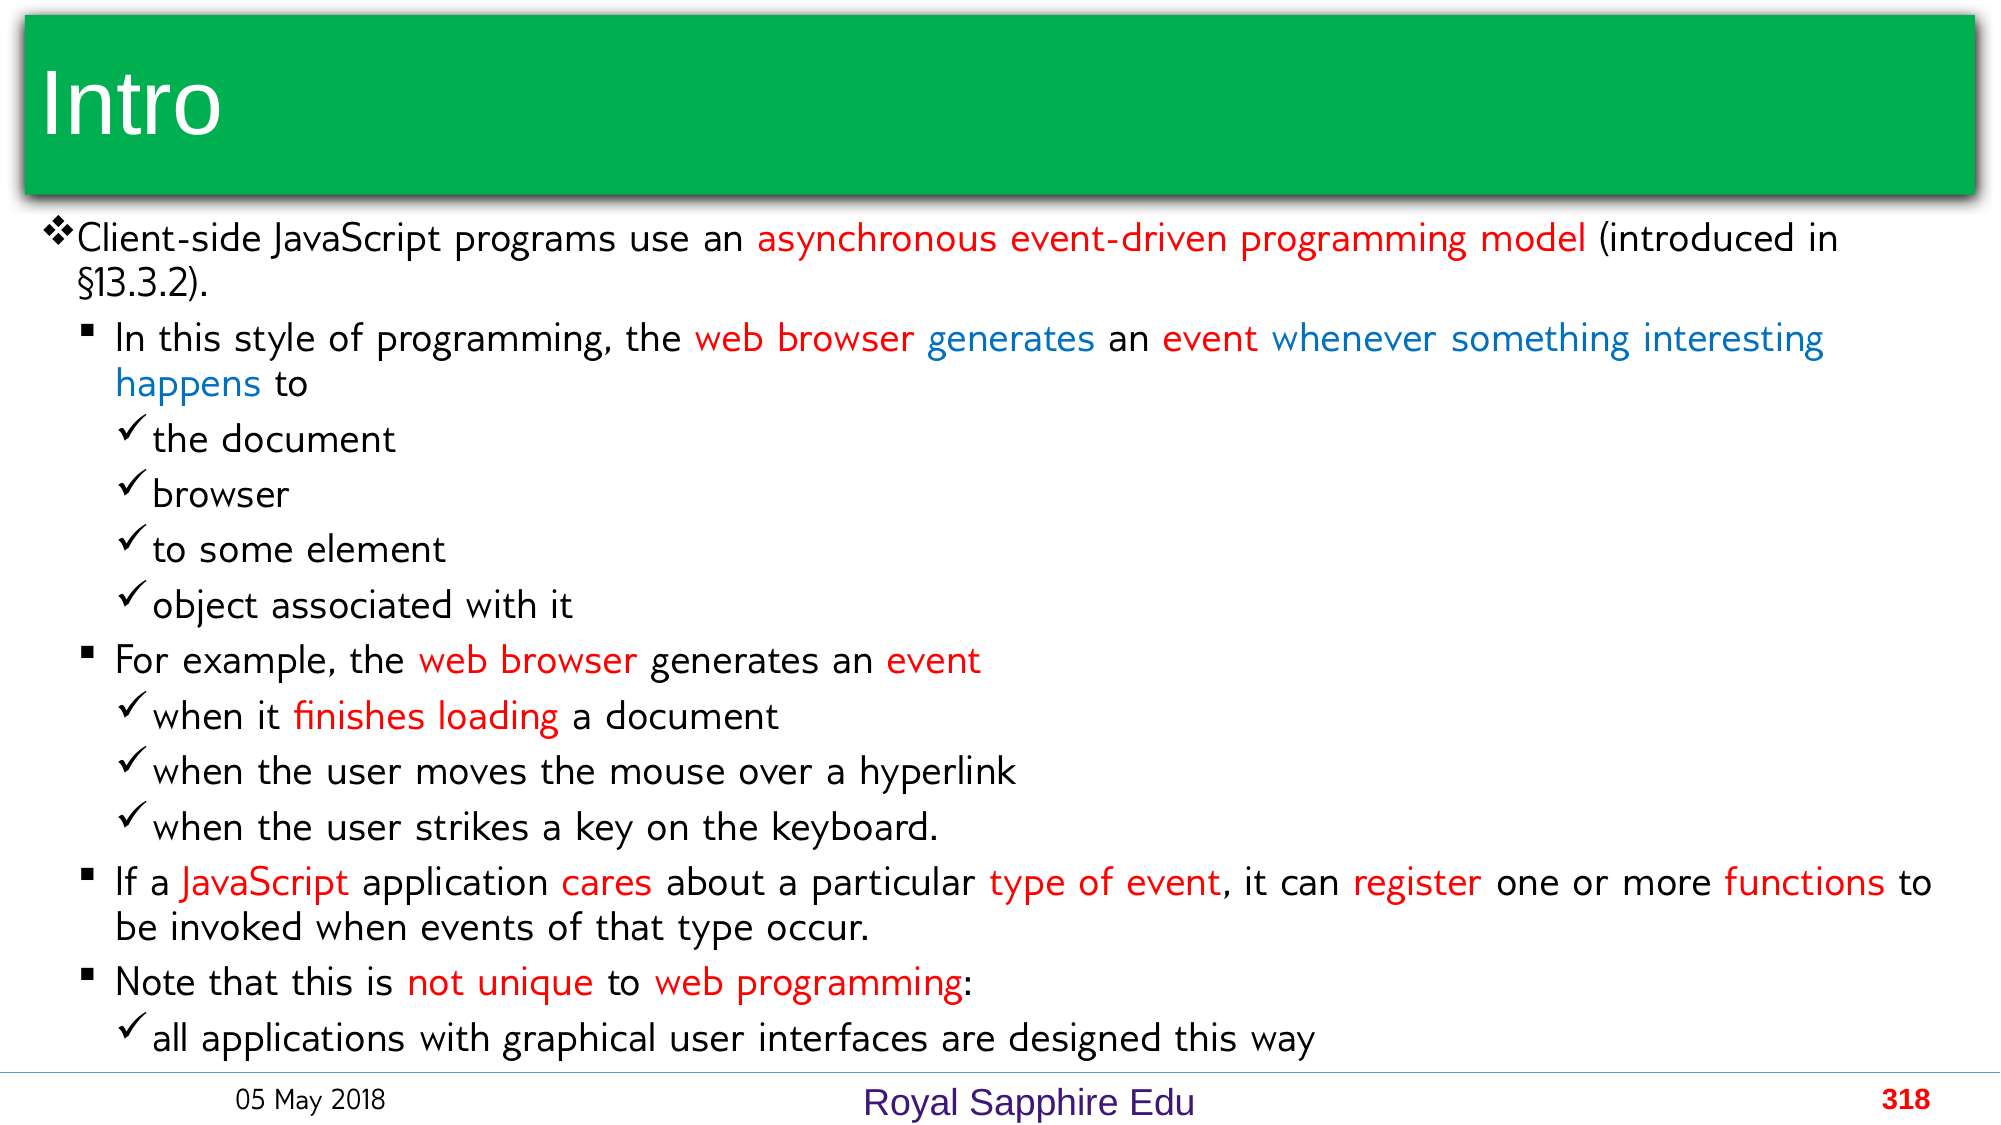

# Intro
Client-side JavaScript programs use an asynchronous event-driven programming model (introduced in §13.3.2).
In this style of programming, the web browser generates an event whenever something interesting happens to
the document
browser
to some element
object associated with it
For example, the web browser generates an event
when it finishes loading a document
when the user moves the mouse over a hyperlink
when the user strikes a key on the keyboard.
If a JavaScript application cares about a particular type of event, it can register one or more functions to be invoked when events of that type occur.
Note that this is not unique to web programming:
all applications with graphical user interfaces are designed this way
05 May 2018
318